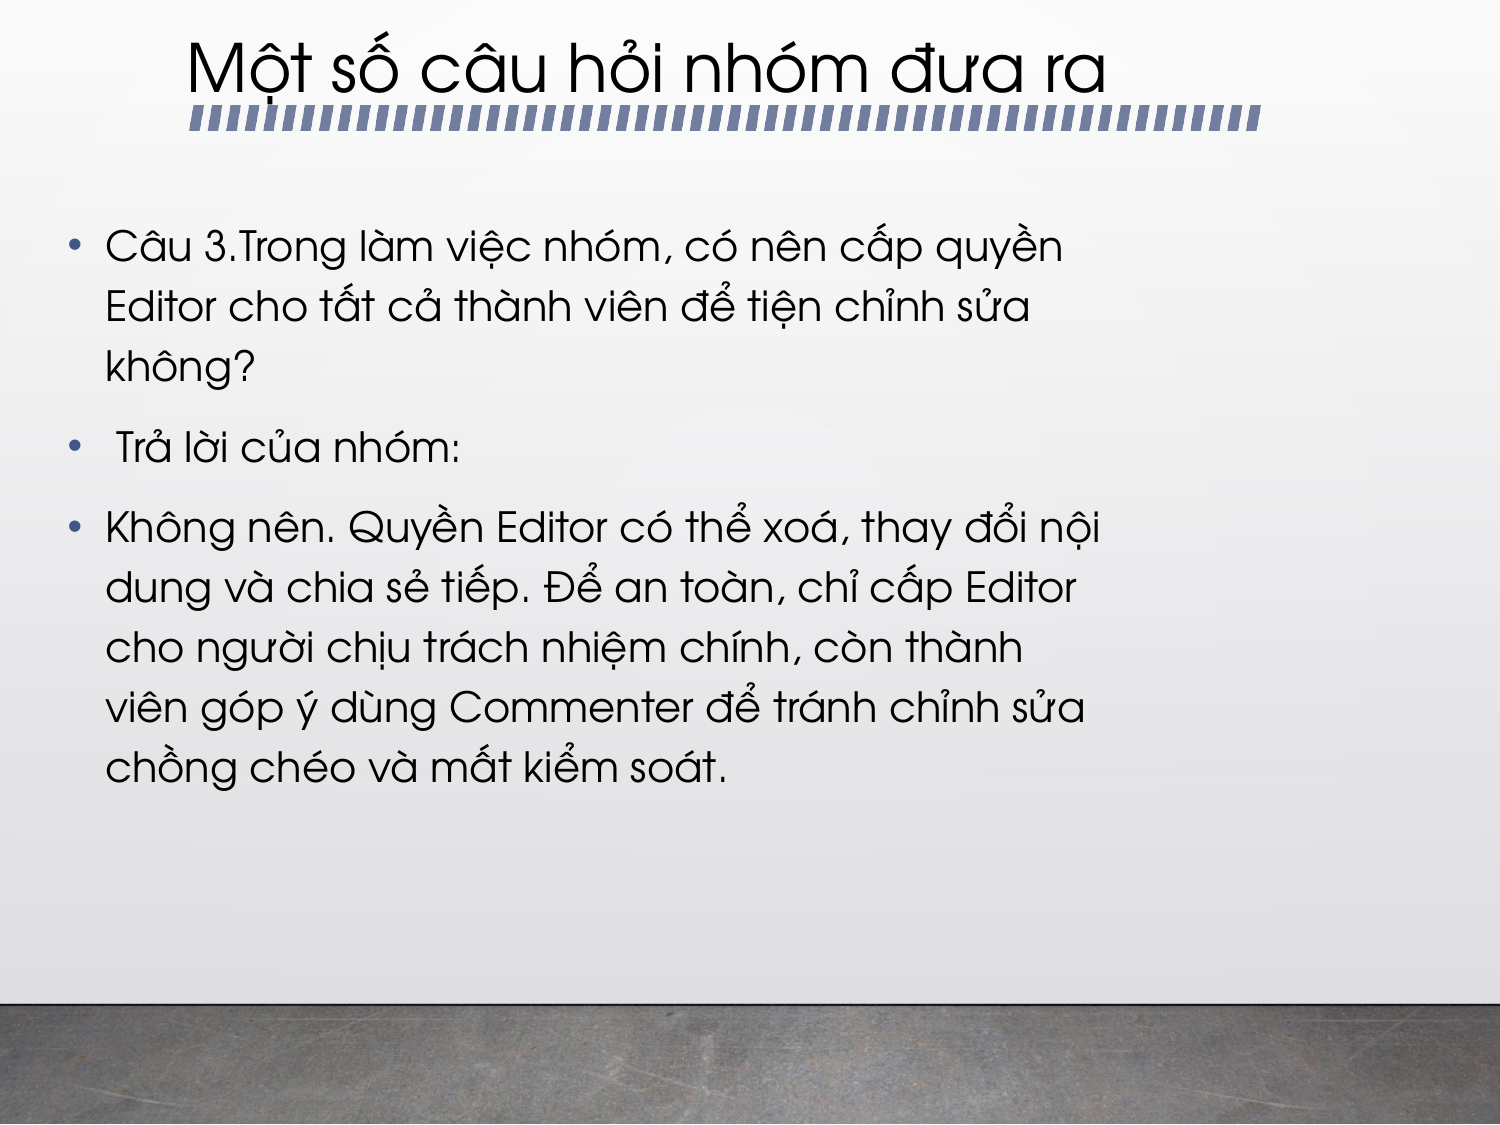

# Một số câu hỏi nhóm đưa ra
Câu 3.Trong làm việc nhóm, có nên cấp quyền Editor cho tất cả thành viên để tiện chỉnh sửa không?
 Trả lời của nhóm:
Không nên. Quyền Editor có thể xoá, thay đổi nội dung và chia sẻ tiếp. Để an toàn, chỉ cấp Editor cho người chịu trách nhiệm chính, còn thành viên góp ý dùng Commenter để tránh chỉnh sửa chồng chéo và mất kiểm soát.